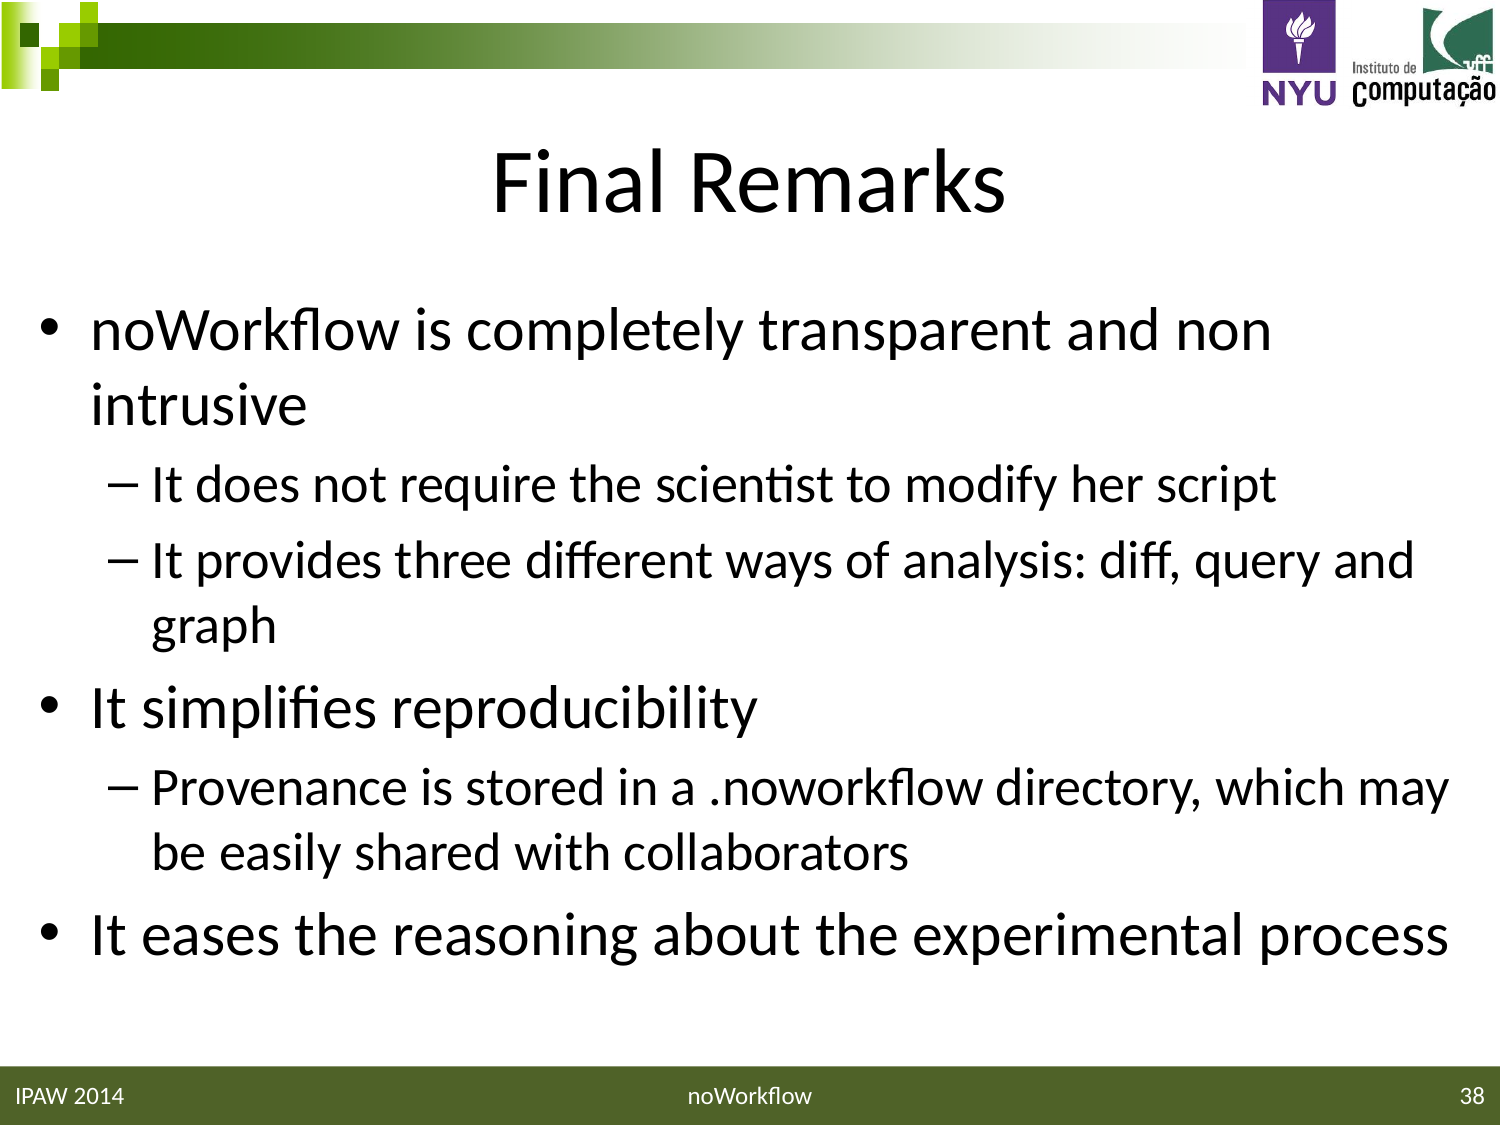

# Final Remarks
noWorkflow is completely transparent and non intrusive
It does not require the scientist to modify her script
It provides three different ways of analysis: diff, query and graph
It simplifies reproducibility
Provenance is stored in a .noworkflow directory, which may be easily shared with collaborators
It eases the reasoning about the experimental process
IPAW 2014
noWorkflow
38